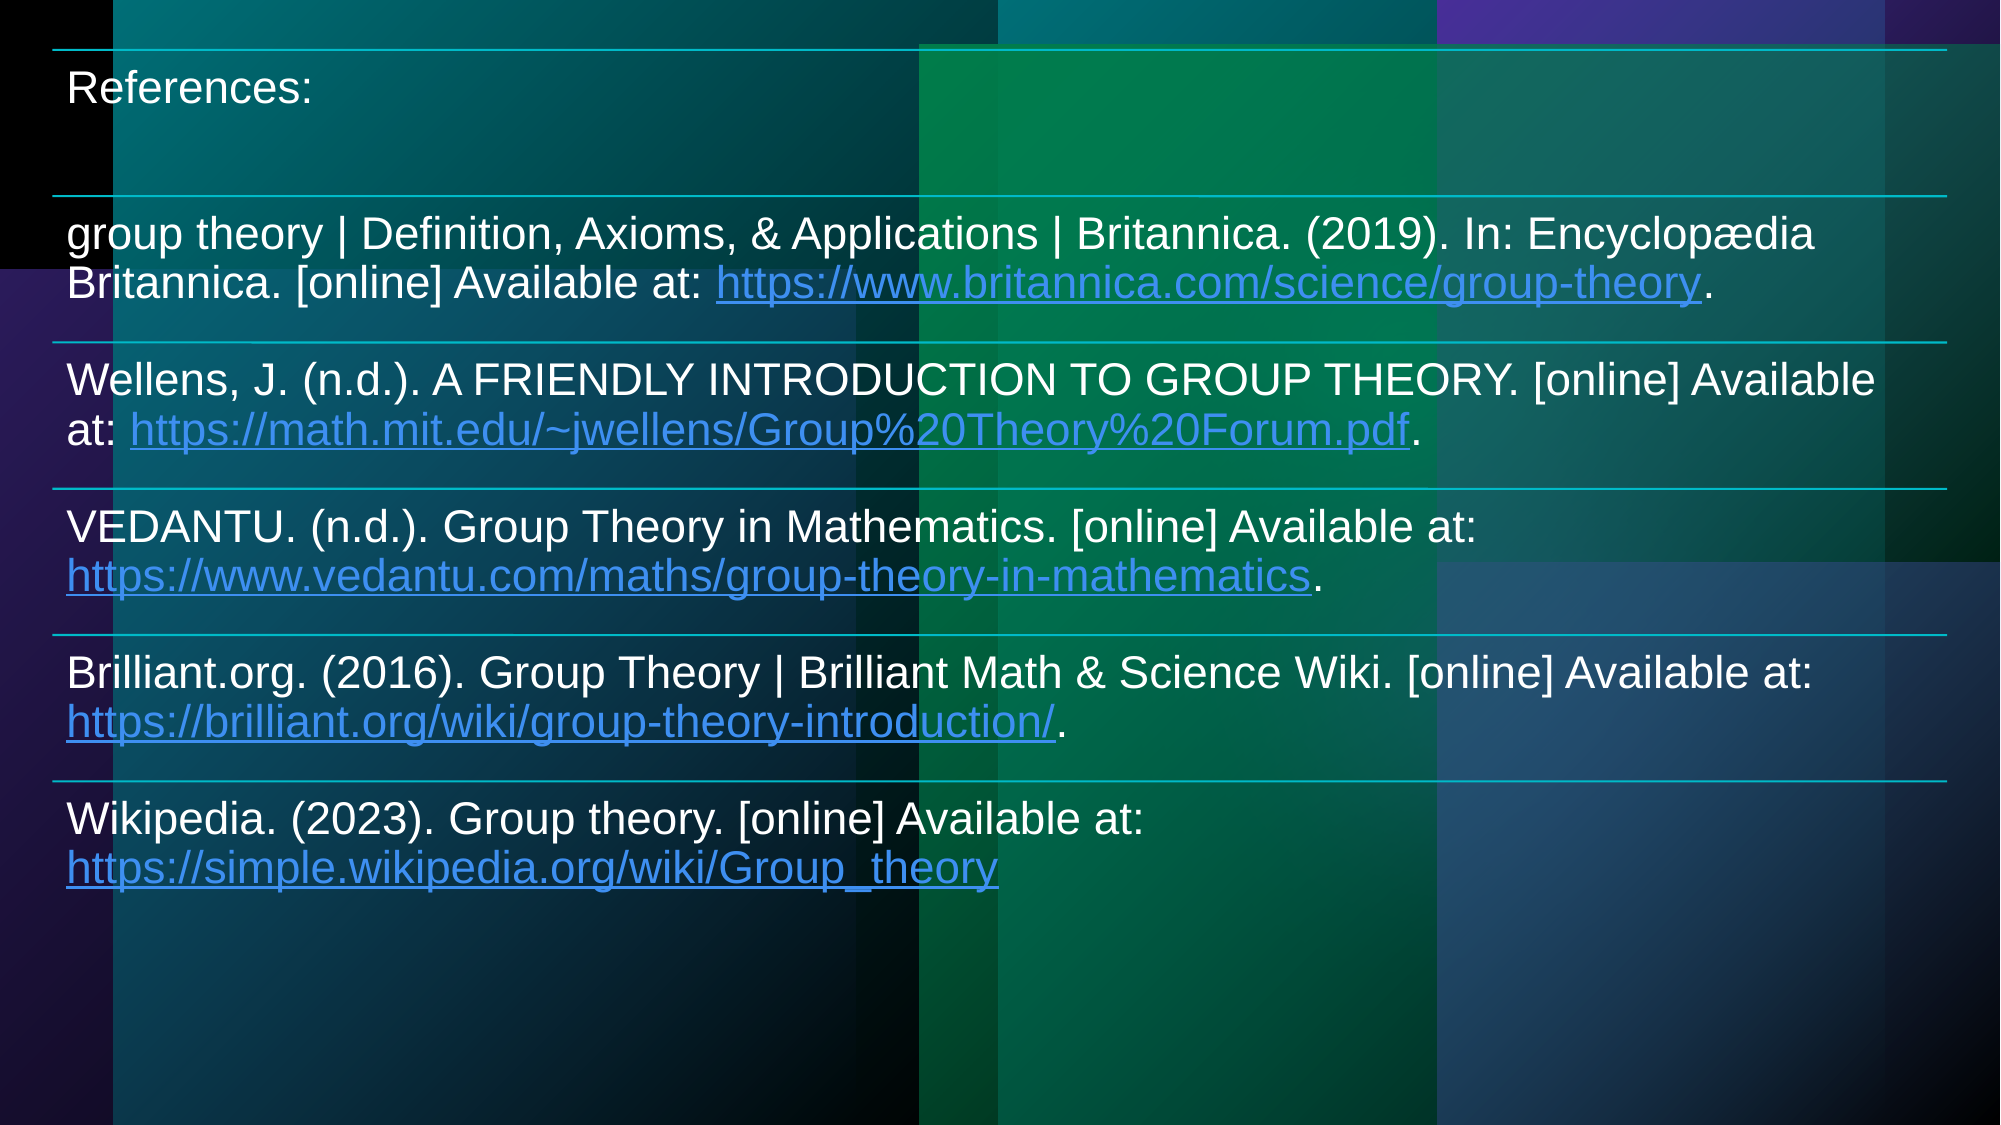

References:
group theory | Definition, Axioms, & Applications | Britannica. (2019). In: Encyclopædia Britannica. [online] Available at: https://www.britannica.com/science/group-theory.
Wellens, J. (n.d.). A FRIENDLY INTRODUCTION TO GROUP THEORY. [online] Available at: https://math.mit.edu/~jwellens/Group%20Theory%20Forum.pdf.
VEDANTU. (n.d.). Group Theory in Mathematics. [online] Available at: https://www.vedantu.com/maths/group-theory-in-mathematics.
Brilliant.org. (2016). Group Theory | Brilliant Math & Science Wiki. [online] Available at: https://brilliant.org/wiki/group-theory-introduction/.
Wikipedia. (2023). Group theory. [online] Available at: https://simple.wikipedia.org/wiki/Group_theory